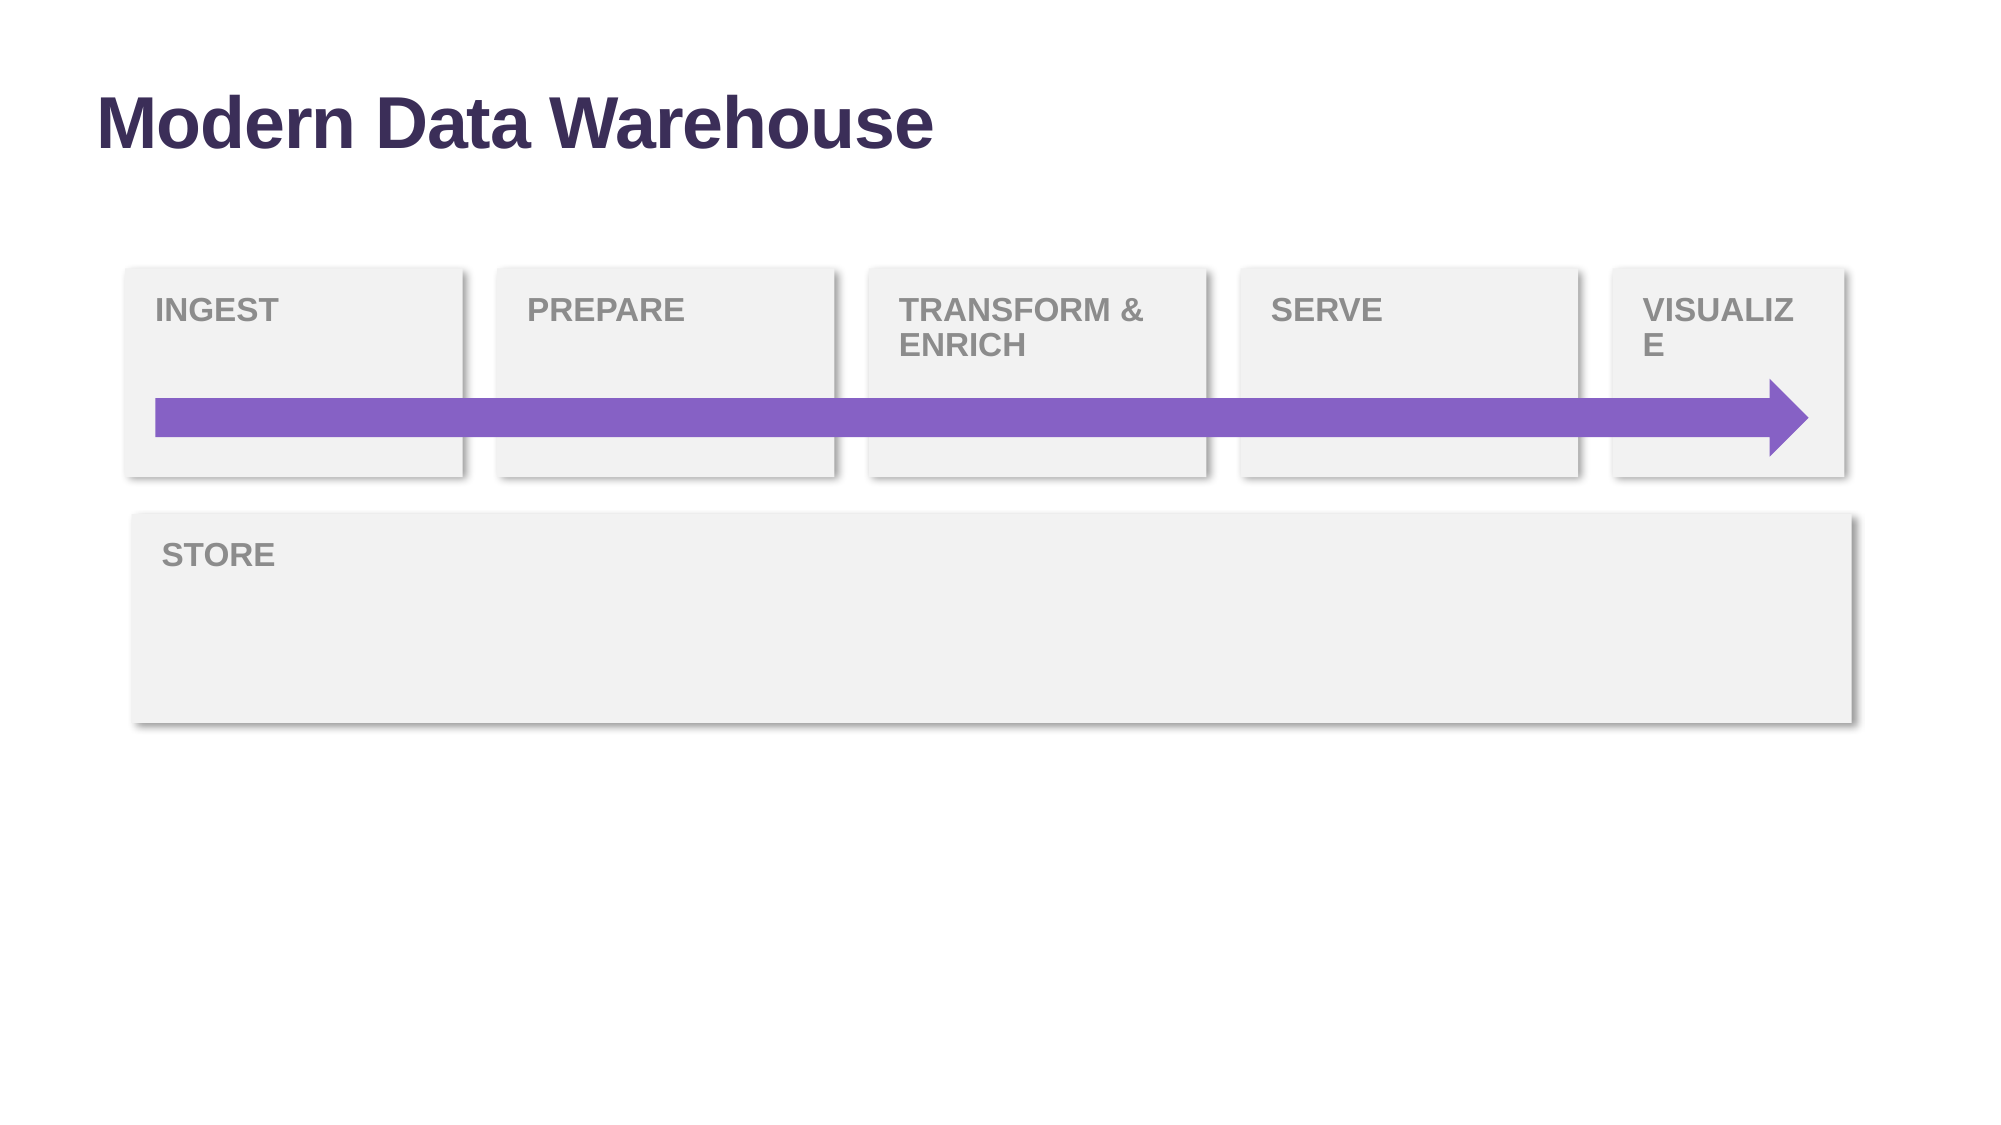

# Modern Data Warehouse
INGEST
PREPARE
TRANSFORM & ENRICH
SERVE
VISUALIZE

STORE